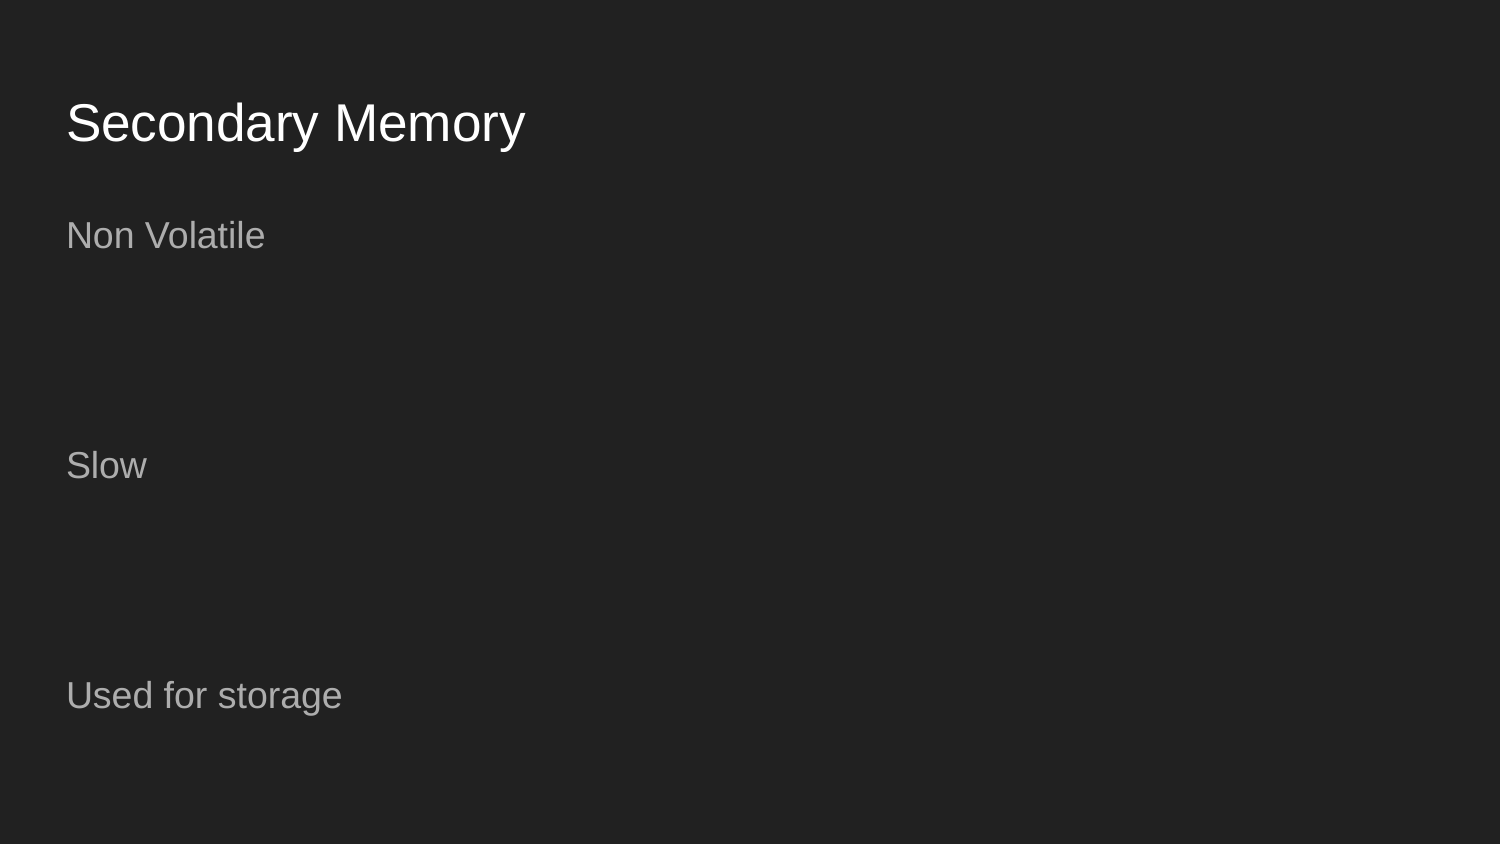

# Secondary Memory
Non Volatile

Slow

Used for storage